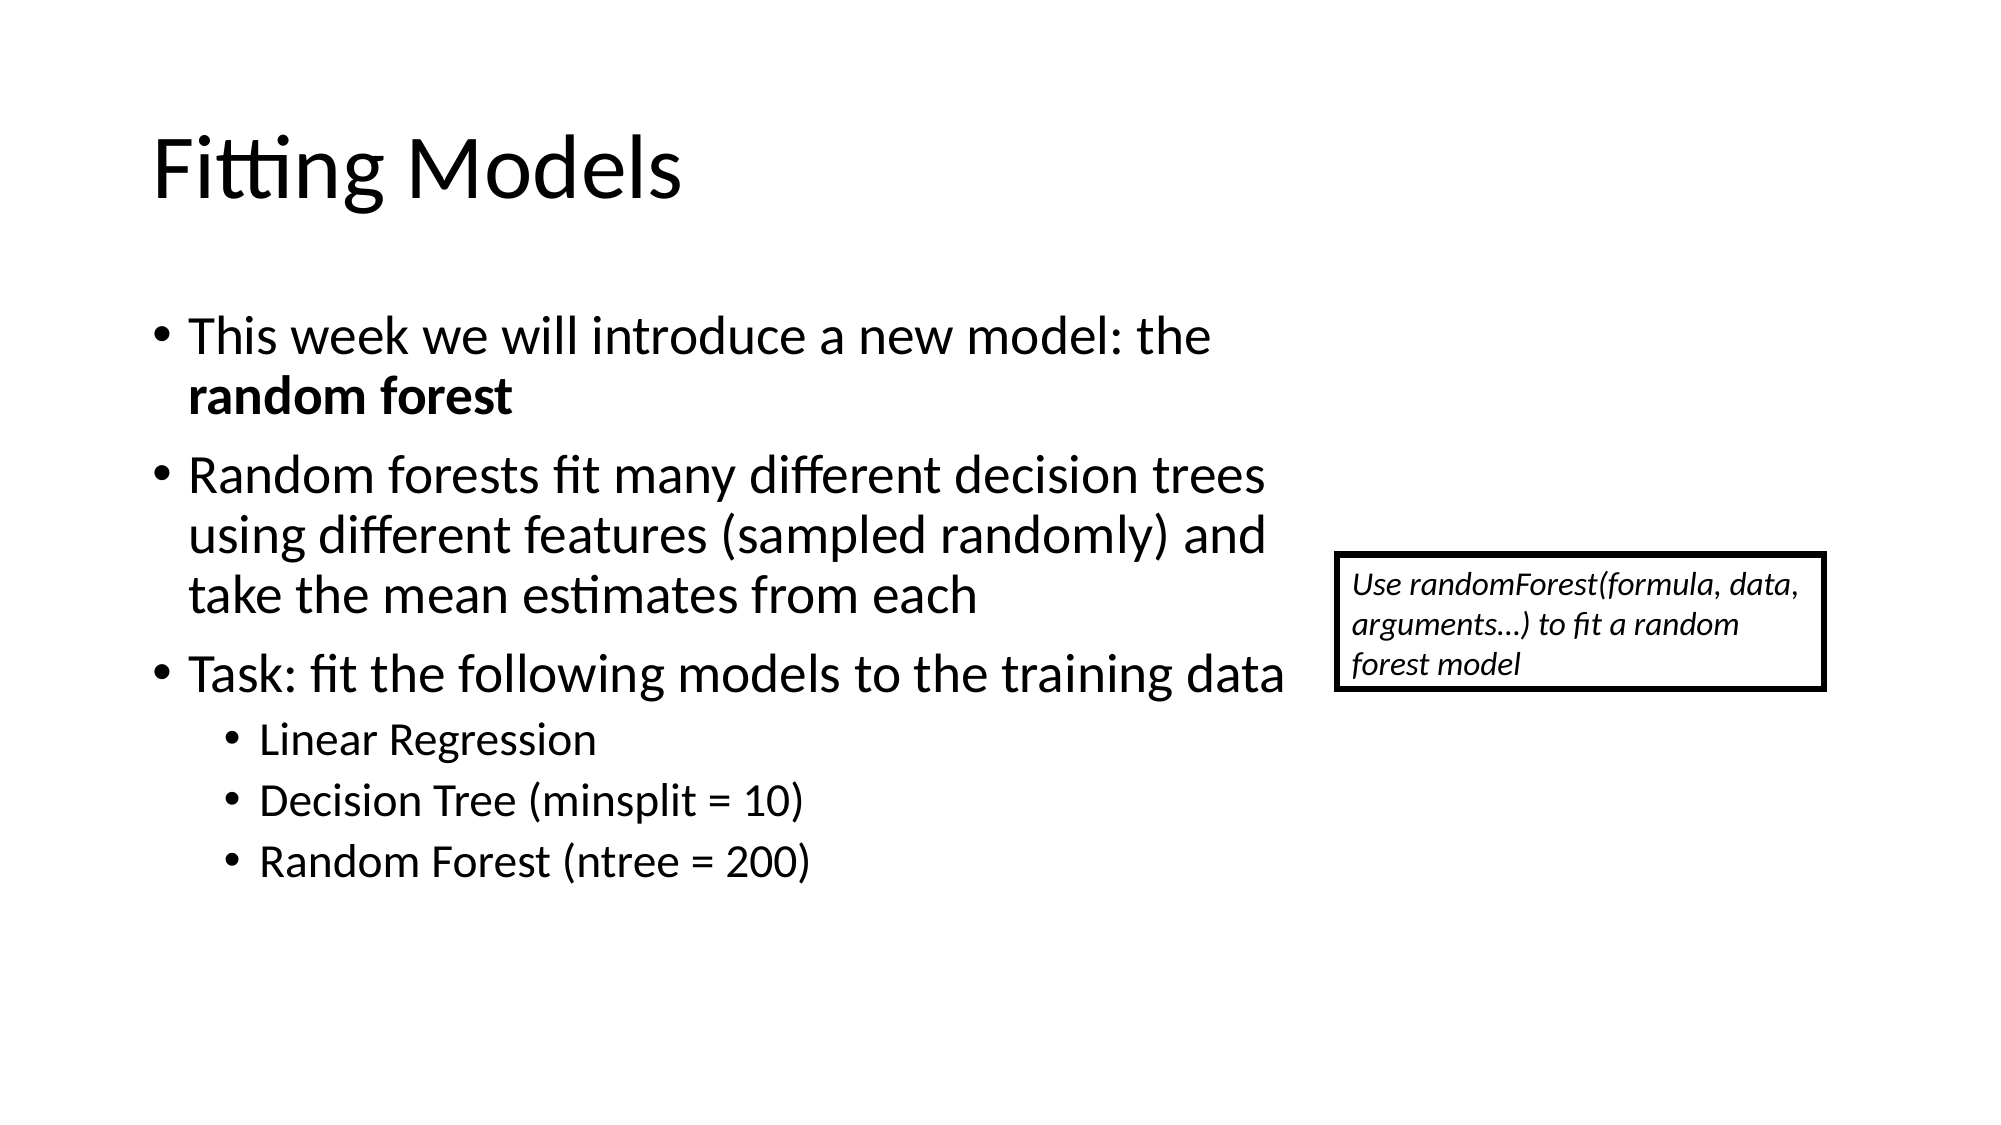

# Fitting Models
This week we will introduce a new model: the random forest
Random forests fit many different decision trees using different features (sampled randomly) and take the mean estimates from each
Task: fit the following models to the training data
Linear Regression
Decision Tree (minsplit = 10)
Random Forest (ntree = 200)
Use randomForest(formula, data, arguments…) to fit a random forest model